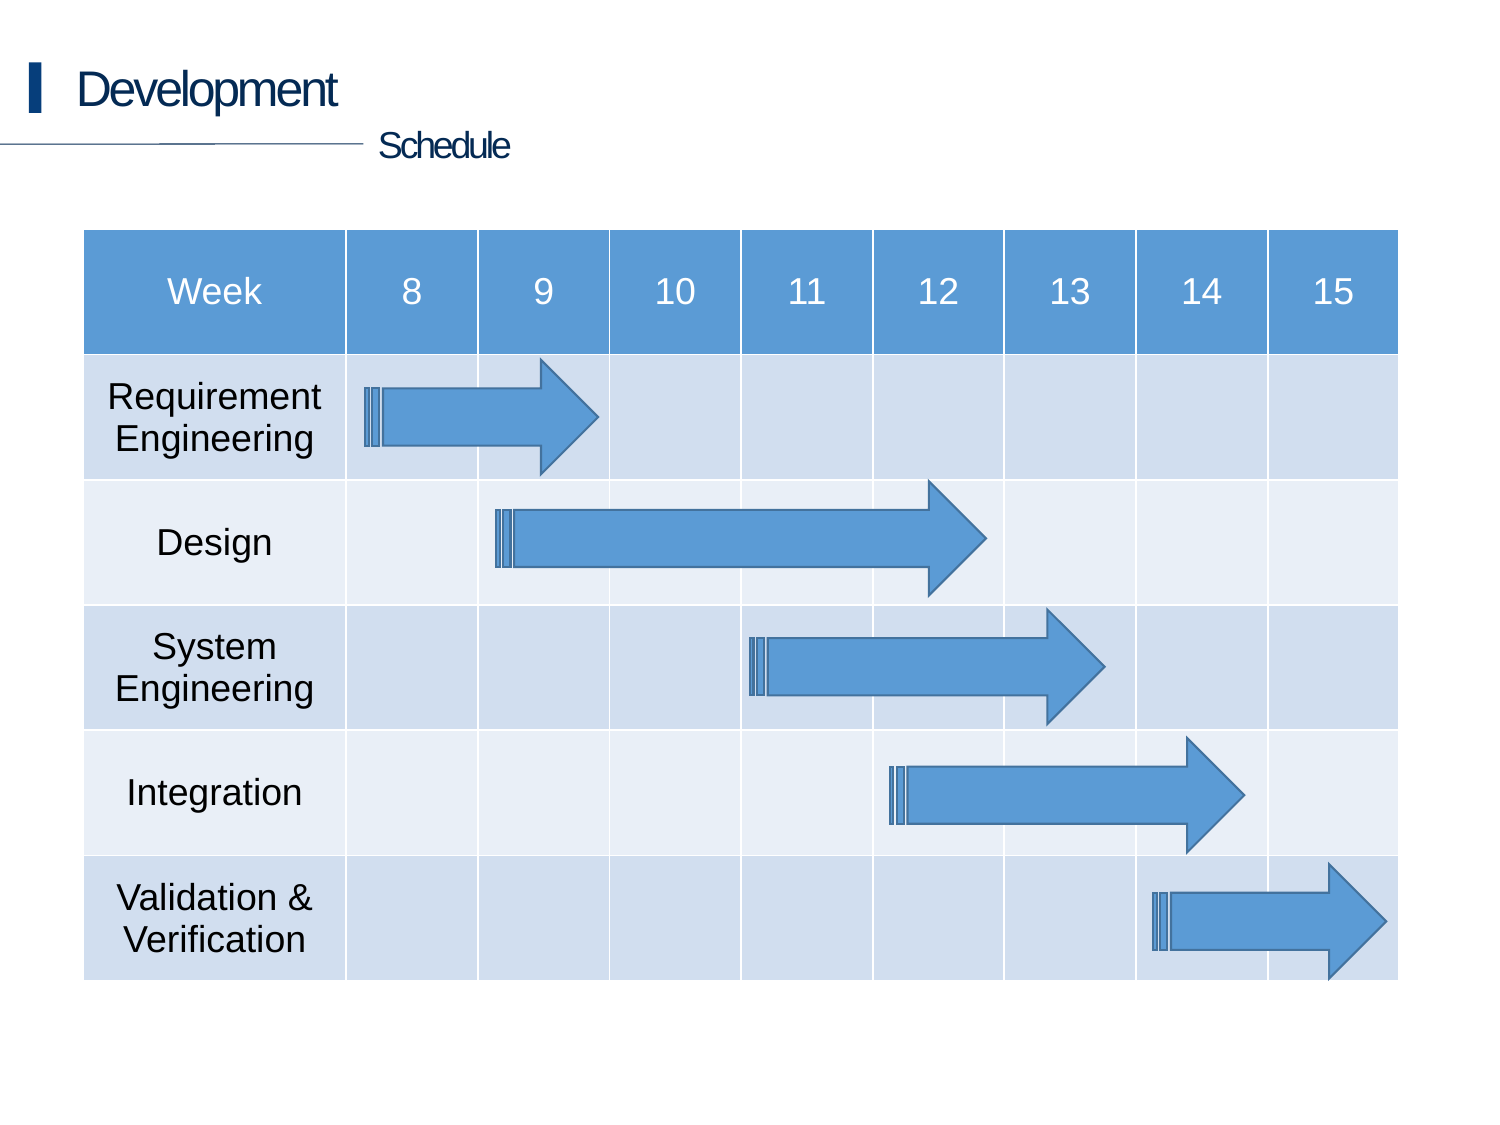

Development

Schedule
| Week | 8 | 9 | 10 | 11 | 12 | 13 | 14 | 15 |
| --- | --- | --- | --- | --- | --- | --- | --- | --- |
| Requirement Engineering |  |  |  |  |  |  |  |  |
| Design |  |  |  |  |  |  |  |  |
| System Engineering |  |  |  |  |  |  |  |  |
| Integration |  |  |  |  |  |  |  |  |
| Validation & Verification |  |  |  |  |  |  |  |  |